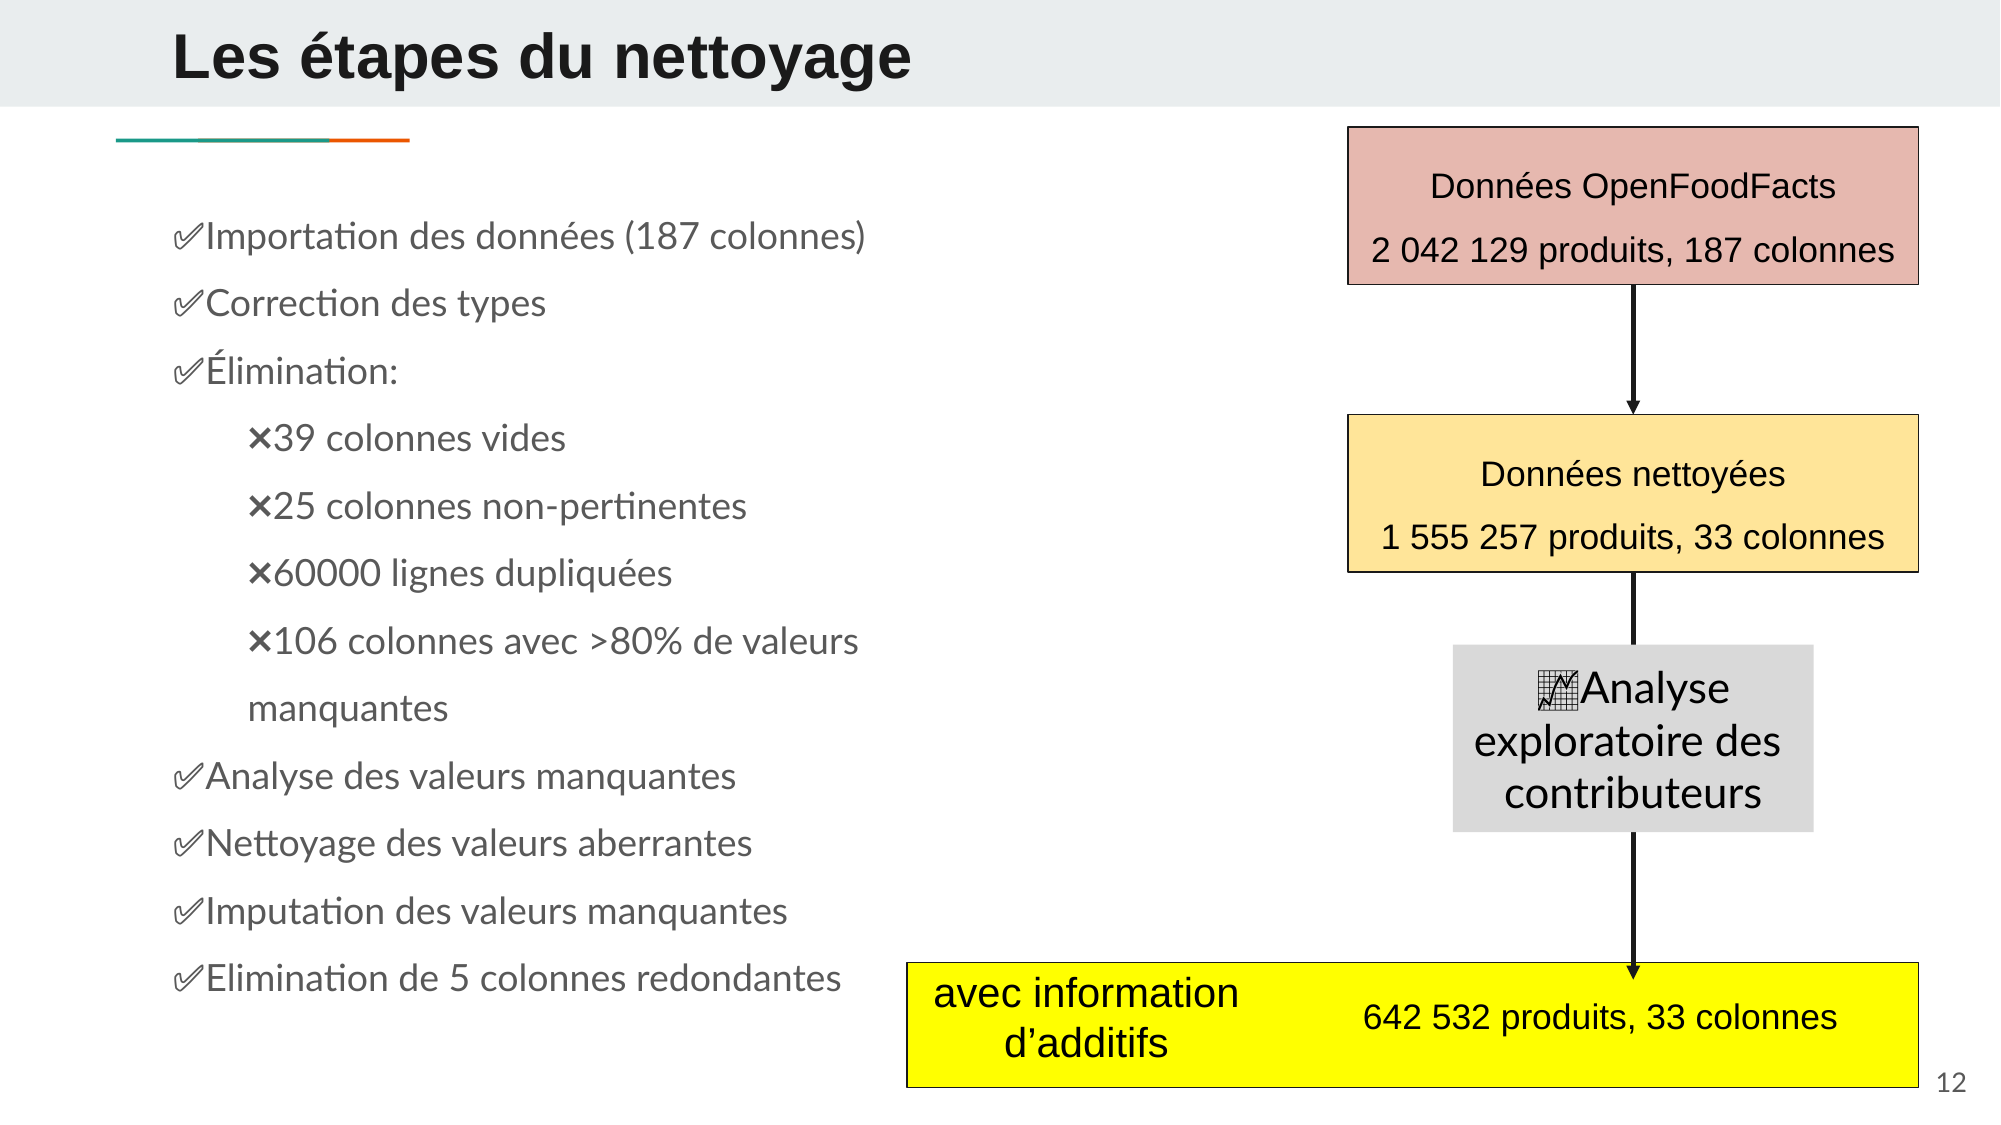

# Les étapes du nettoyage
Données OpenFoodFacts
2 042 129 produits, 187 colonnes
✅Importation des données (187 colonnes)
✅Correction des types
✅Élimination:
❌39 colonnes vides
❌25 colonnes non-pertinentes
❌60000 lignes dupliquées
❌106 colonnes avec >80% de valeurs manquantes
✅Analyse des valeurs manquantes
✅Nettoyage des valeurs aberrantes
✅Imputation des valeurs manquantes
✅Elimination de 5 colonnes redondantes
Données nettoyées
1 555 257 produits, 33 colonnes
📈Analyse exploratoire des  contributeurs
avec information d’additifs

642 532 produits, 33 colonnes
12